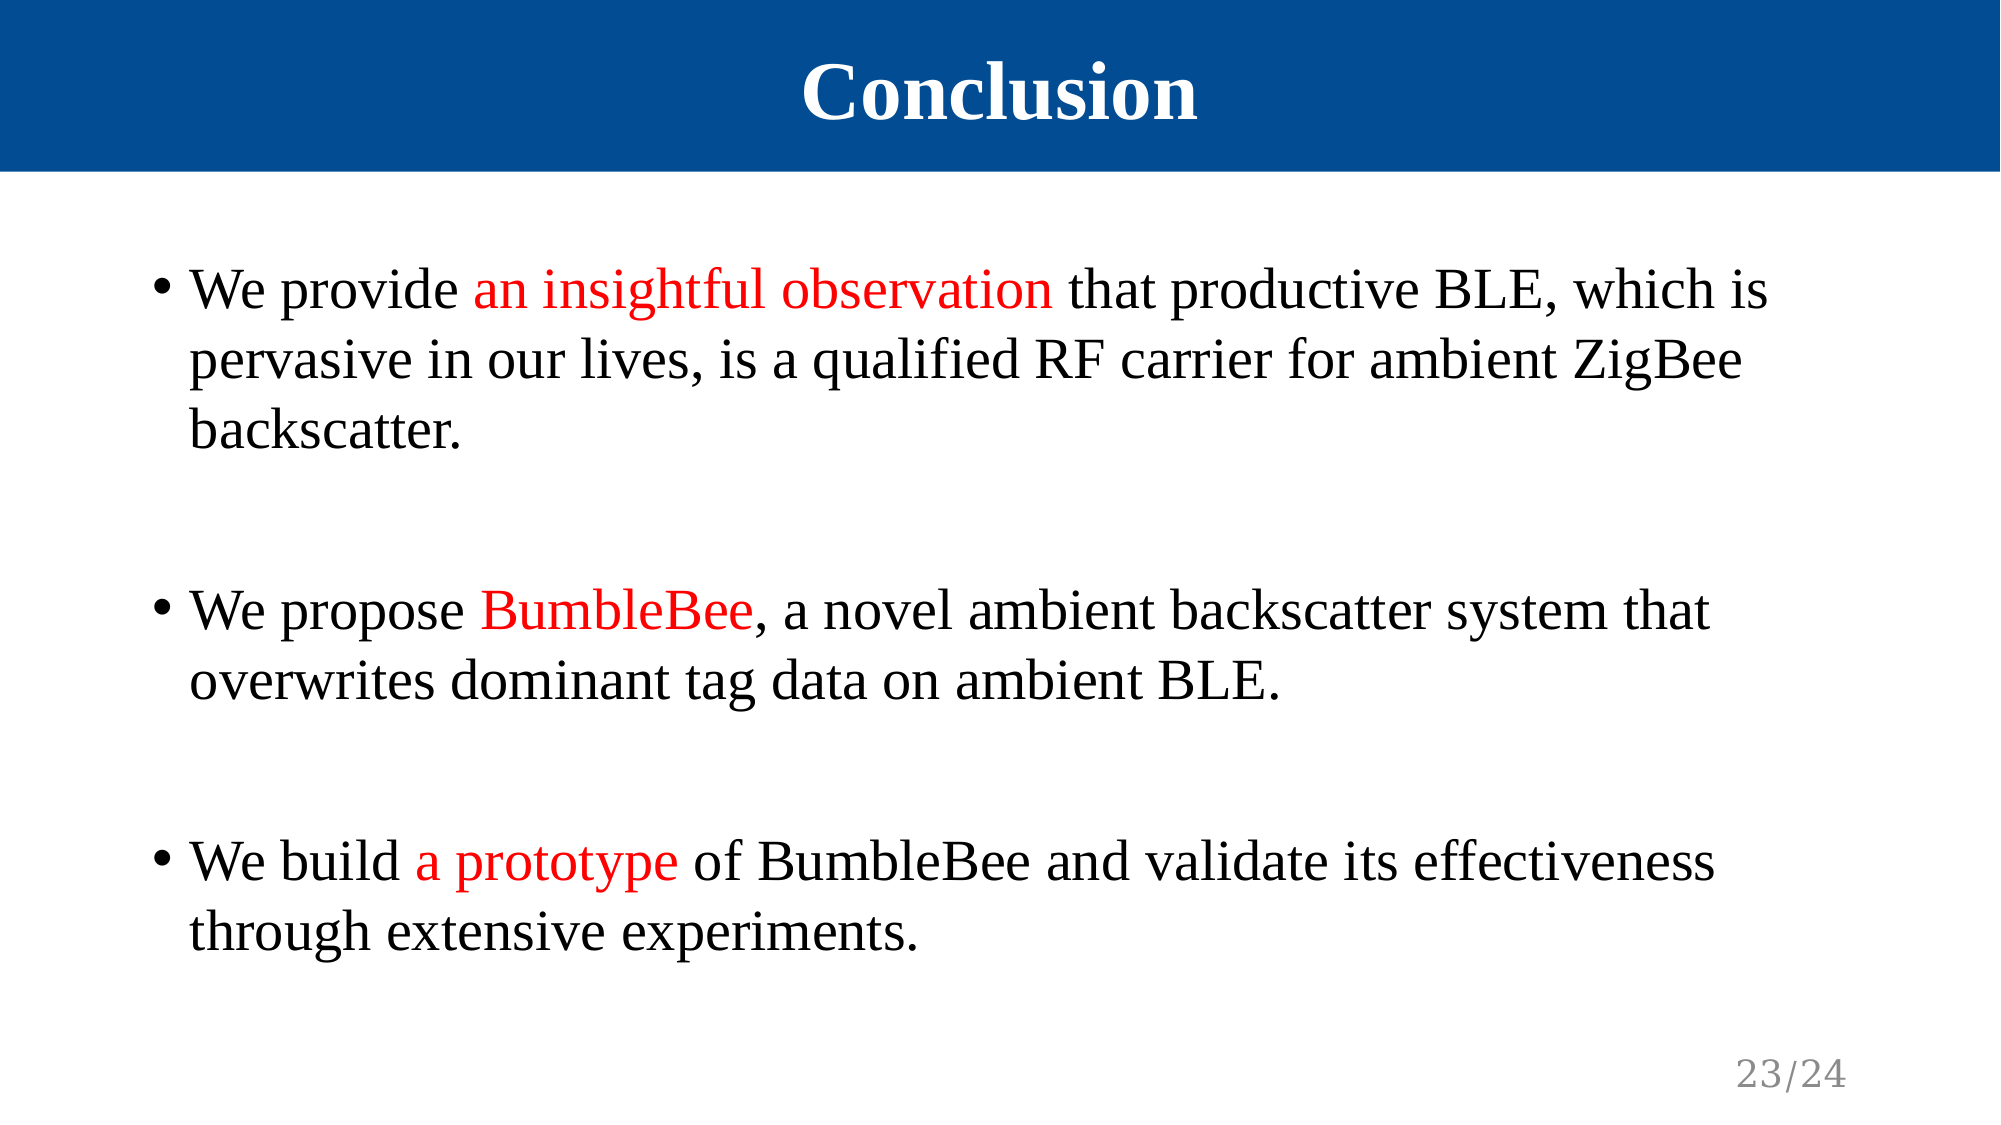

Conclusion
We provide an insightful observation that productive BLE, which is pervasive in our lives, is a qualified RF carrier for ambient ZigBee backscatter.

We propose BumbleBee, a novel ambient backscatter system that overwrites dominant tag data on ambient BLE.

We build a prototype of BumbleBee and validate its effectiveness through extensive experiments.
23/24